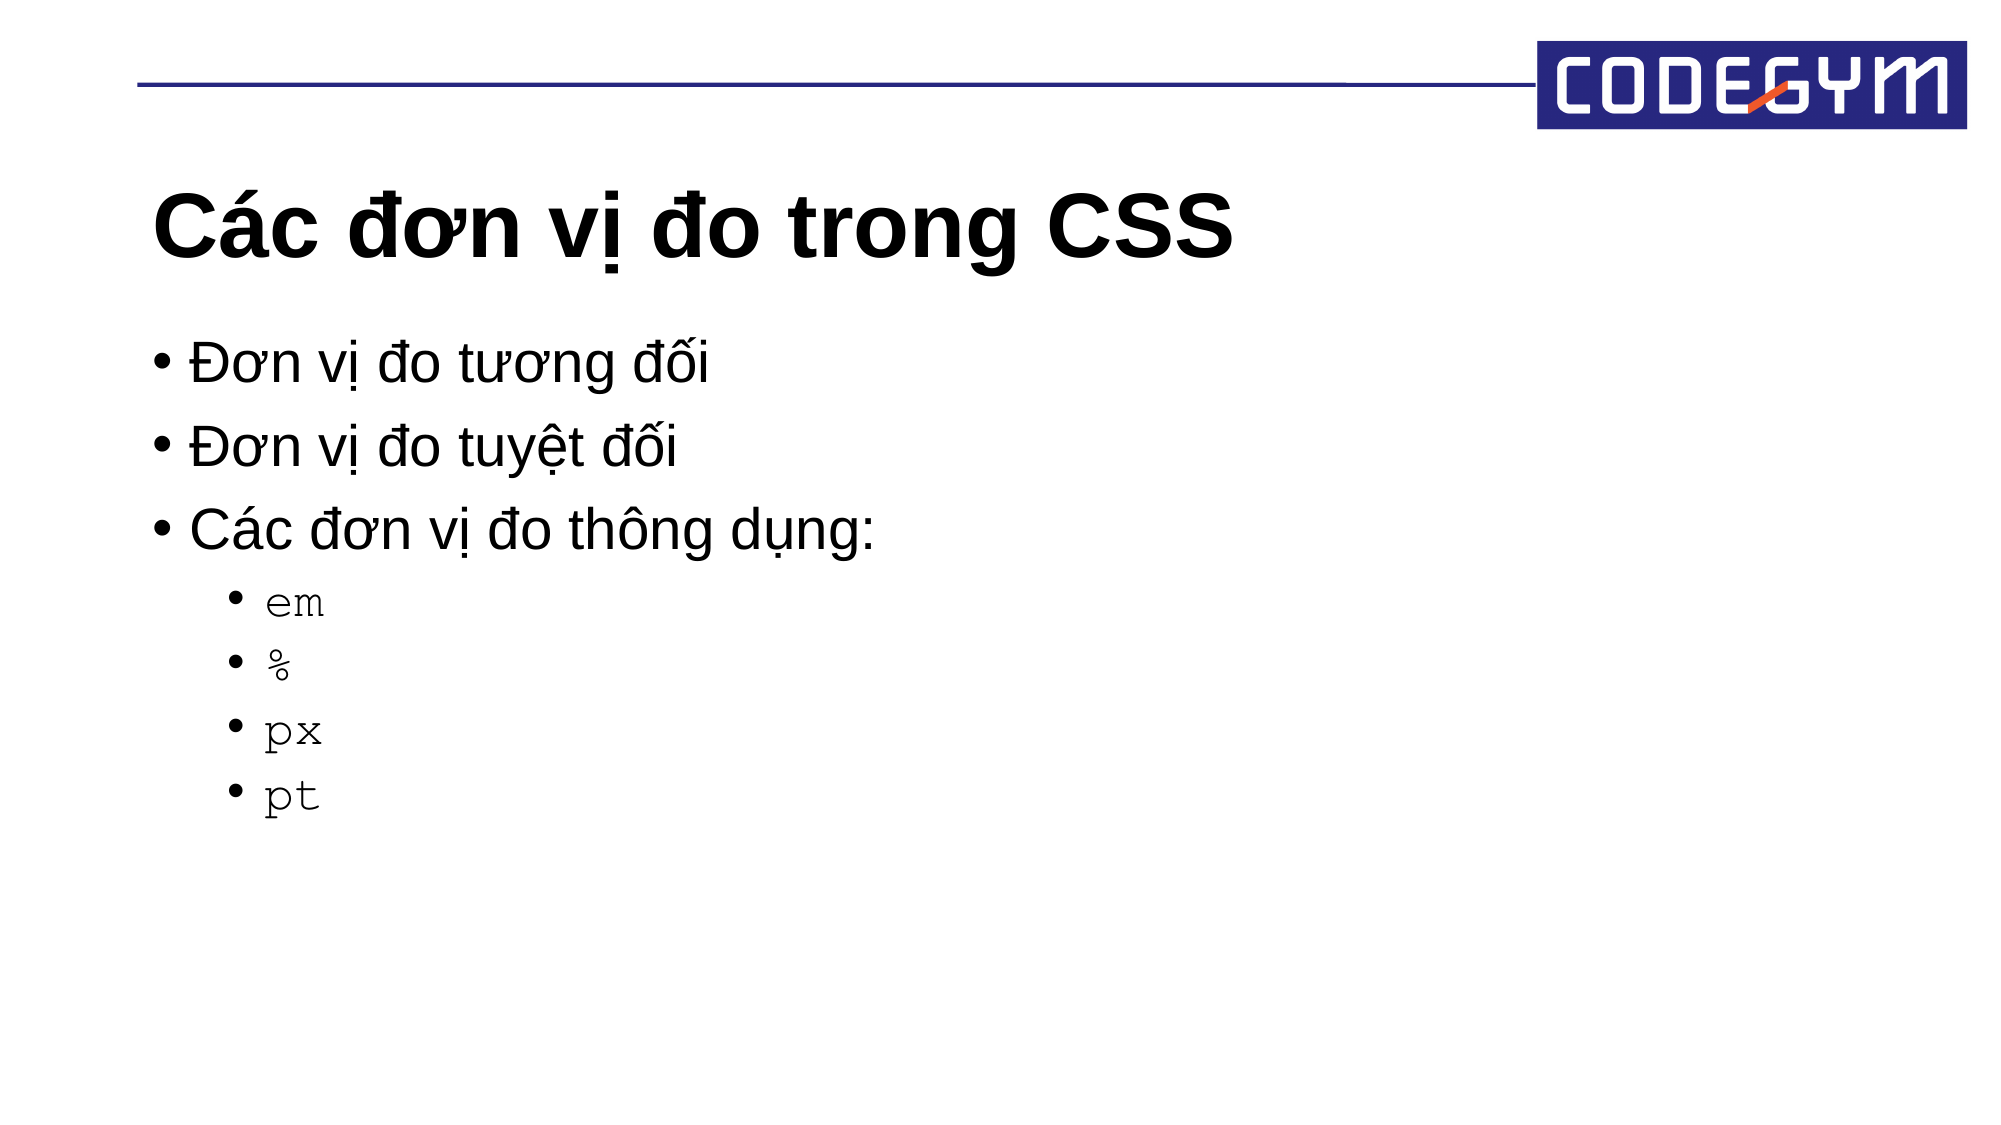

# Các đơn vị đo trong CSS
Đơn vị đo tương đối
Đơn vị đo tuyệt đối
Các đơn vị đo thông dụng:
em
%
px
pt